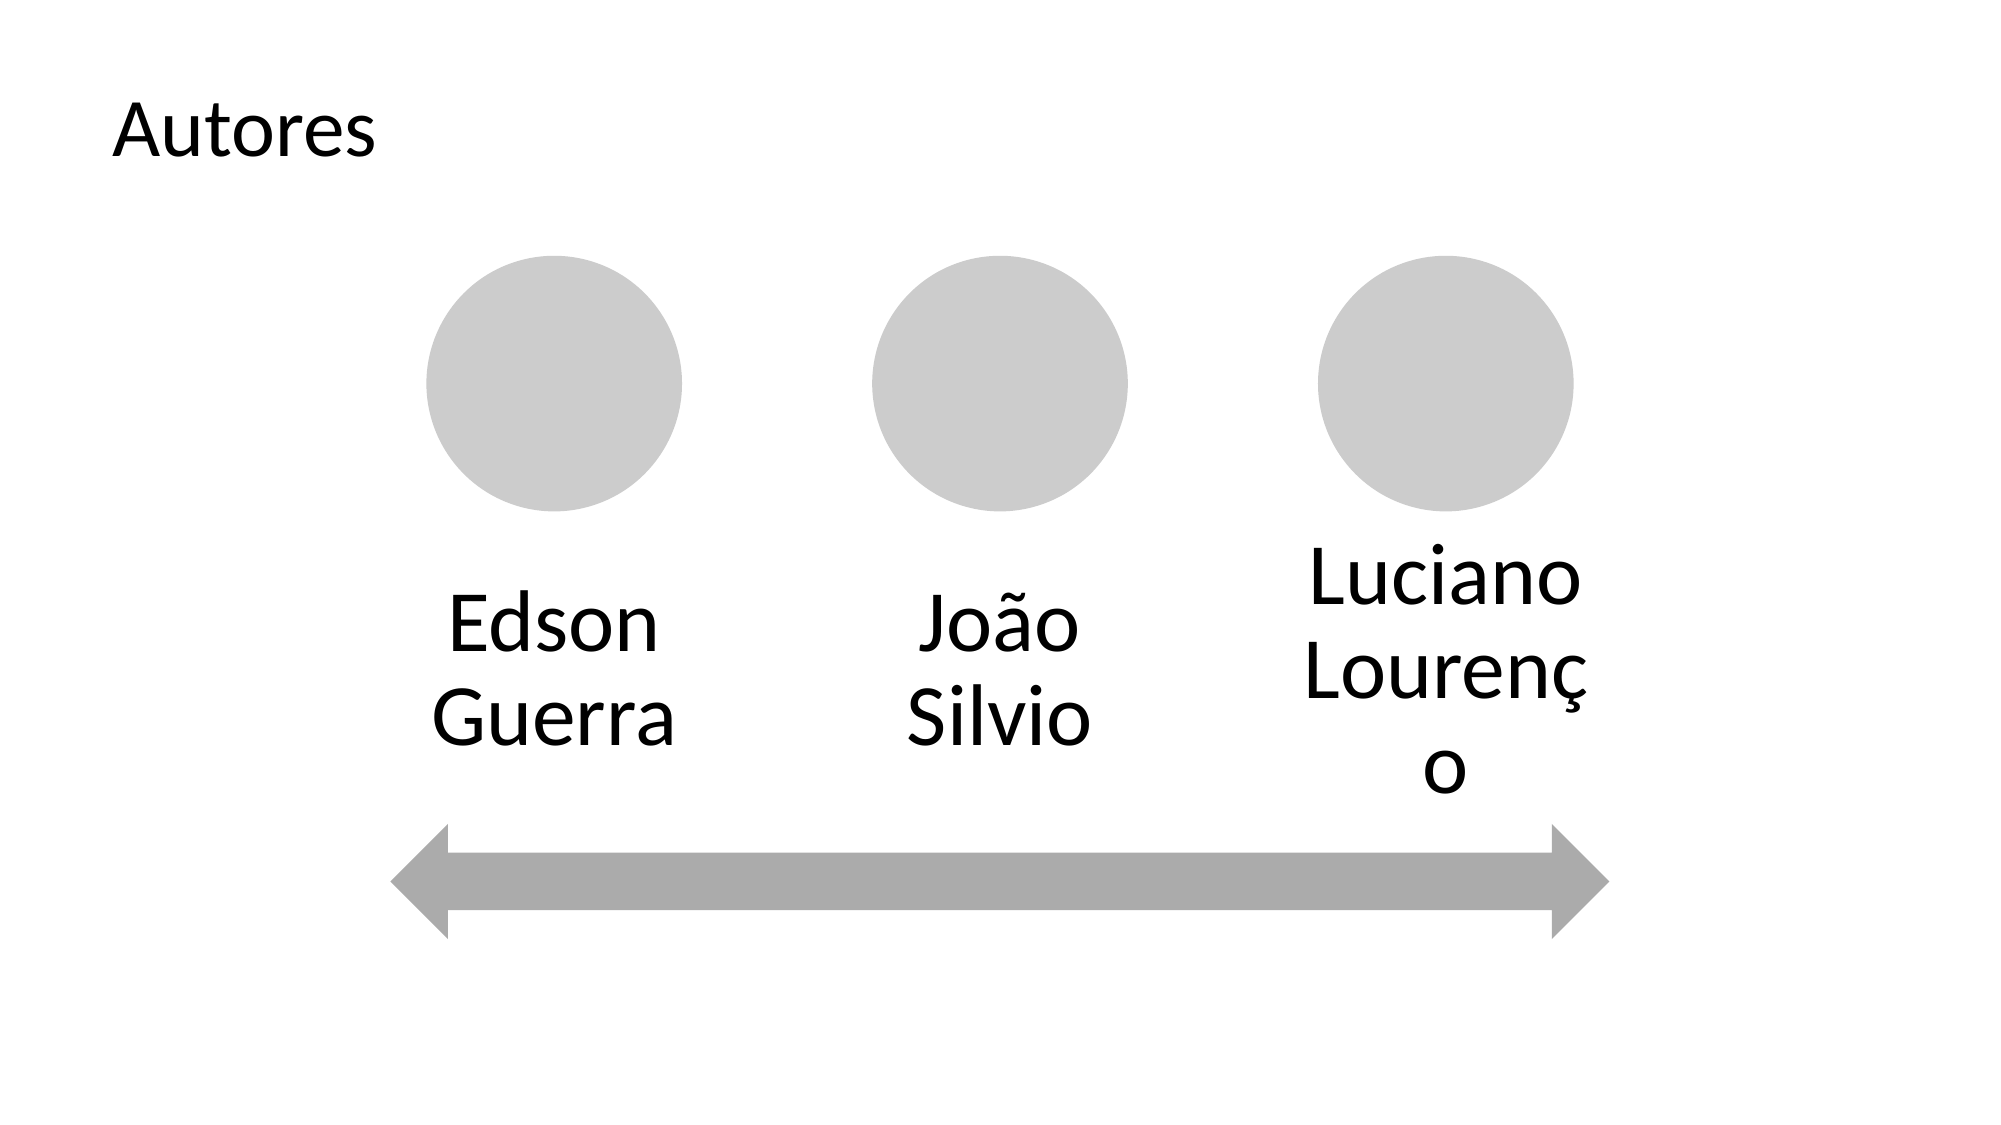

Autores
Edson Guerra
João Silvio
Luciano Lourenço